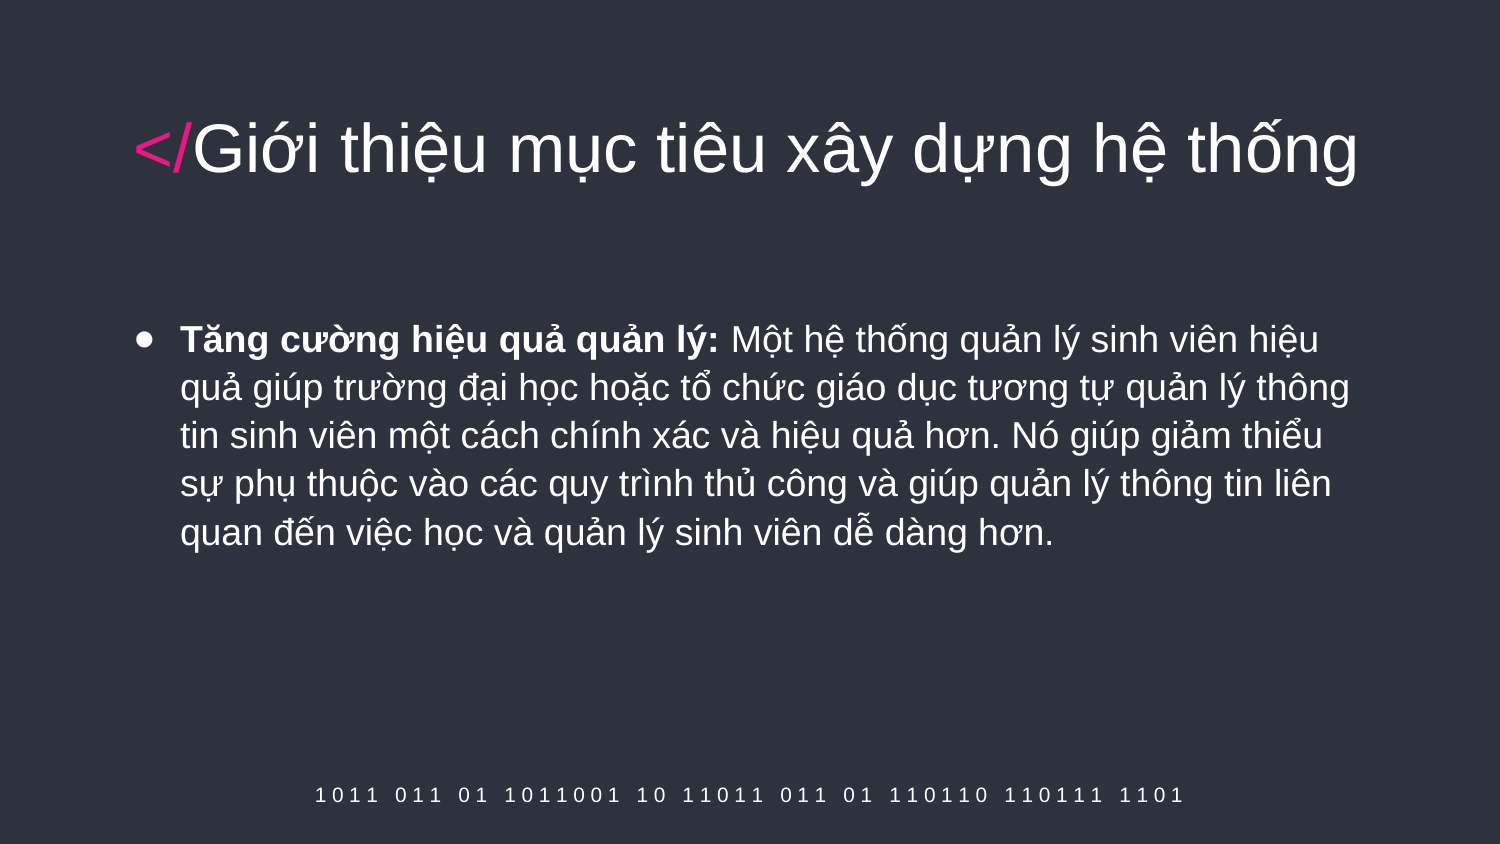

# </Giới thiệu mục tiêu xây dựng hệ thống
Tăng cường hiệu quả quản lý: Một hệ thống quản lý sinh viên hiệu quả giúp trường đại học hoặc tổ chức giáo dục tương tự quản lý thông tin sinh viên một cách chính xác và hiệu quả hơn. Nó giúp giảm thiểu sự phụ thuộc vào các quy trình thủ công và giúp quản lý thông tin liên quan đến việc học và quản lý sinh viên dễ dàng hơn.